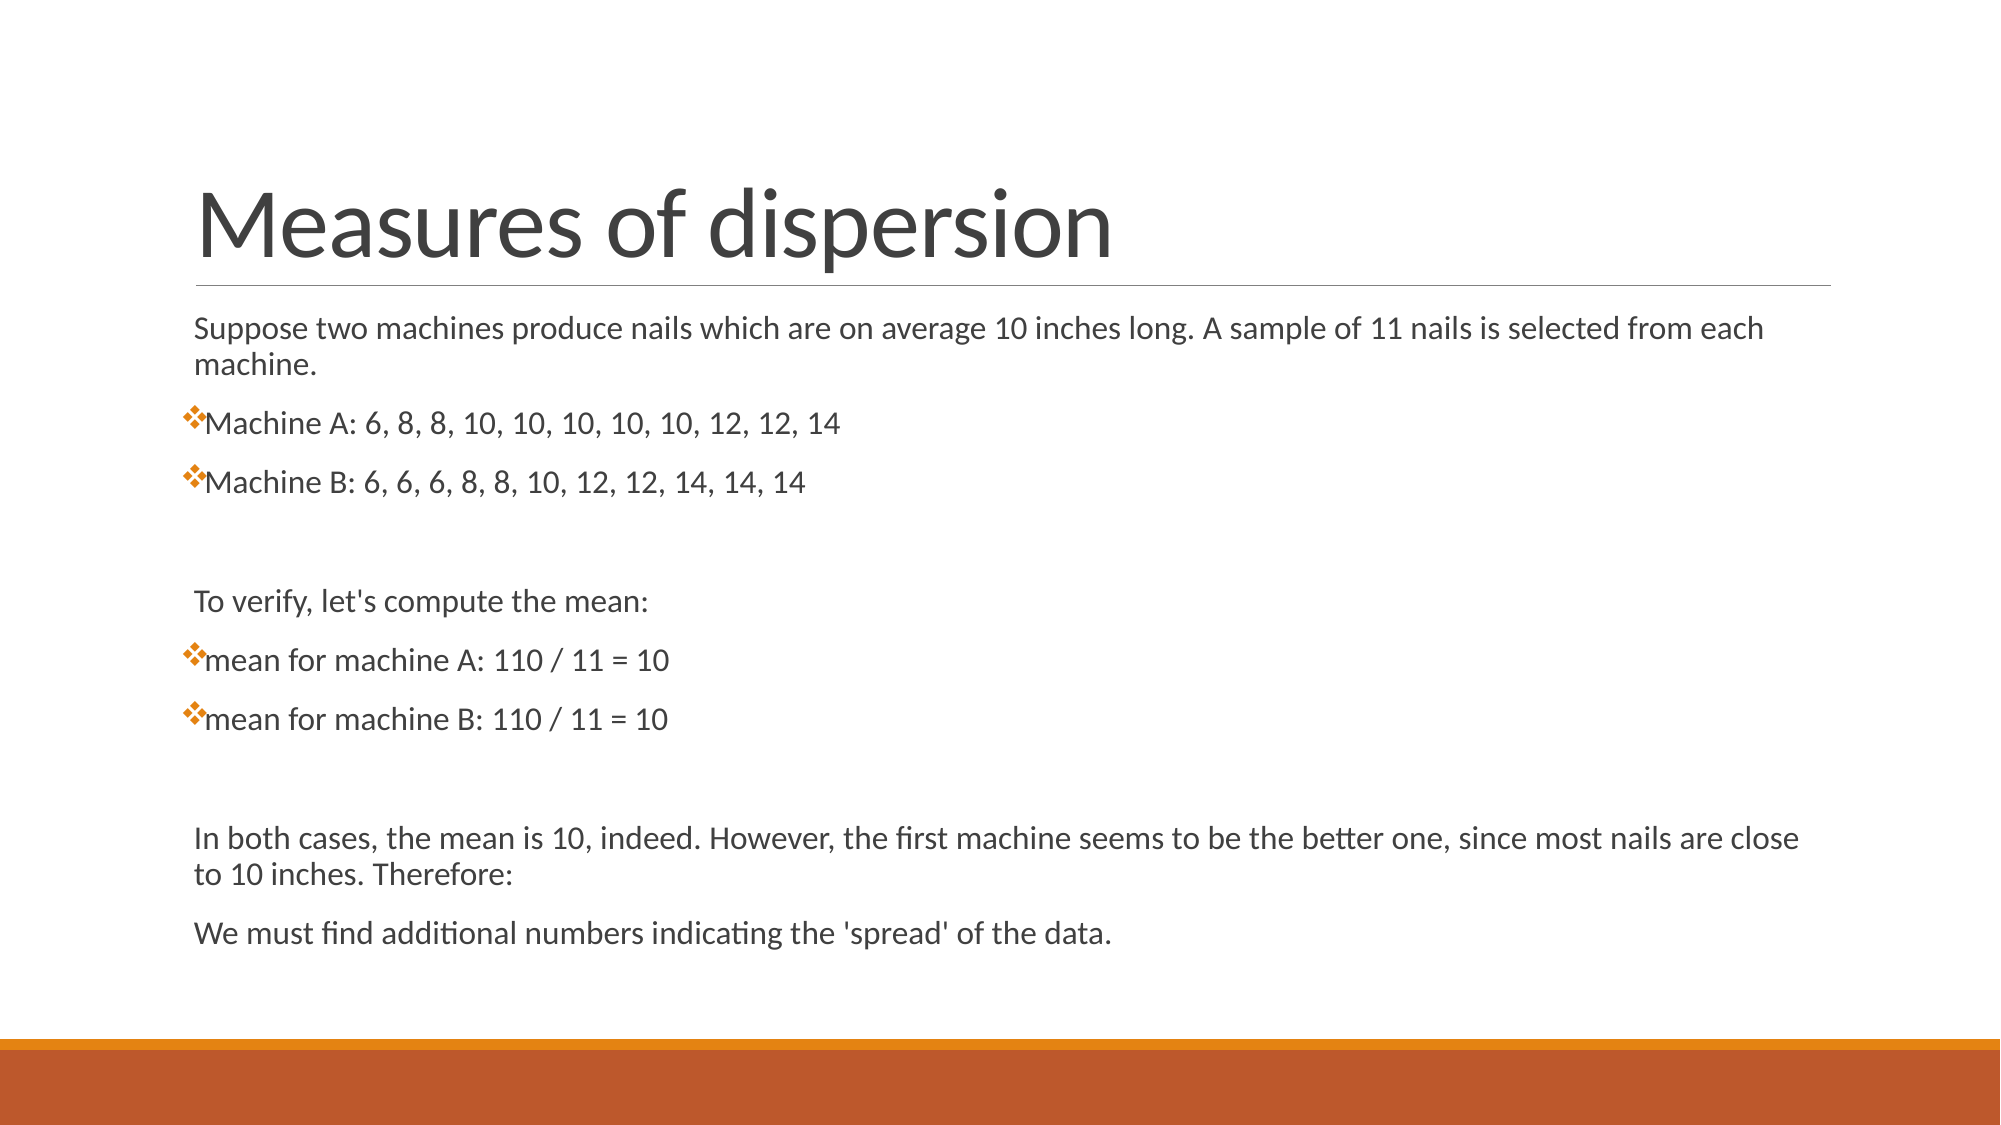

# Measures of dispersion
Suppose two machines produce nails which are on average 10 inches long. A sample of 11 nails is selected from each machine.
Machine A: 6, 8, 8, 10, 10, 10, 10, 10, 12, 12, 14
Machine B: 6, 6, 6, 8, 8, 10, 12, 12, 14, 14, 14

To verify, let's compute the mean:
mean for machine A: 110 / 11 = 10
mean for machine B: 110 / 11 = 10

In both cases, the mean is 10, indeed. However, the first machine seems to be the better one, since most nails are close to 10 inches. Therefore:
We must find additional numbers indicating the 'spread' of the data.